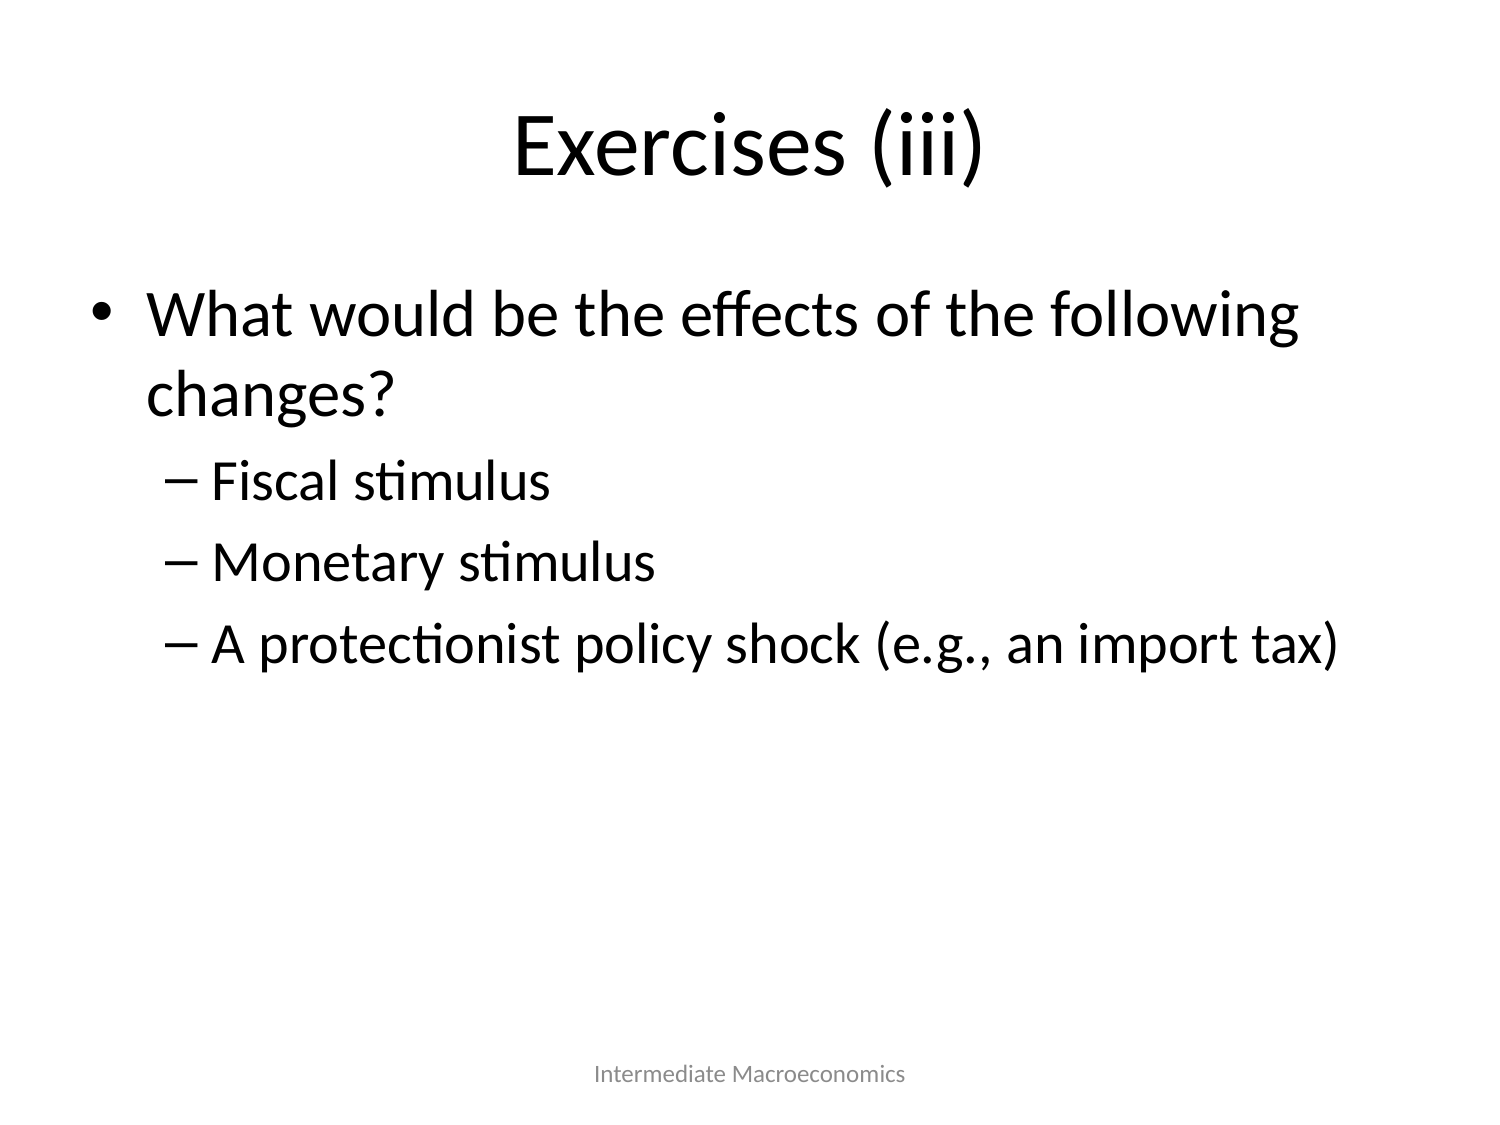

# Exercises (iii)
What would be the effects of the following changes?
Fiscal stimulus
Monetary stimulus
A protectionist policy shock (e.g., an import tax)
Intermediate Macroeconomics